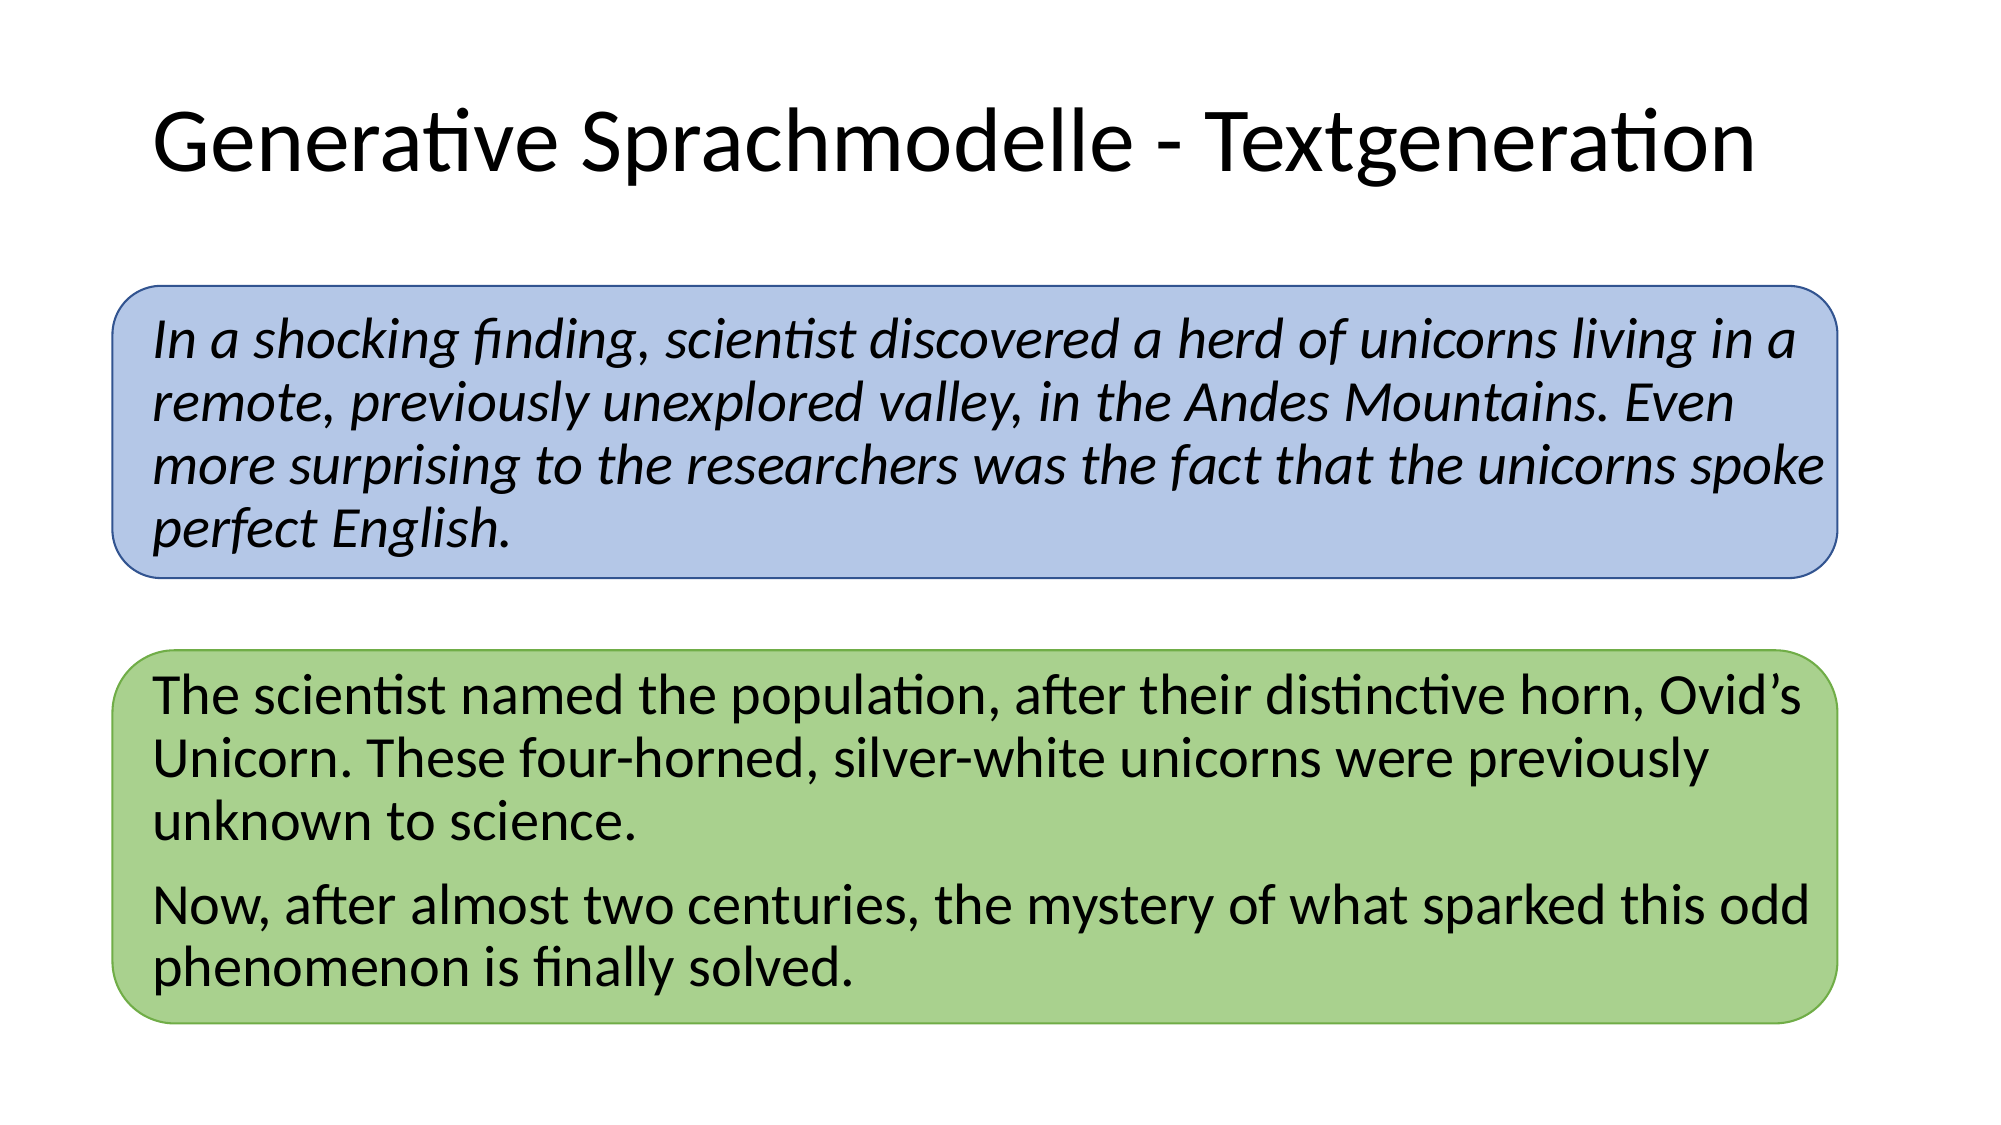

# Generative Sprachmodelle - Textgeneration

In a shocking finding, scientist discovered a herd of unicorns living in a remote, previously unexplored valley, in the Andes Mountains. Even more surprising to the researchers was the fact that the unicorns spoke perfect English.

The scientist named the population, after their distinctive horn, Ovid’s Unicorn. These four-horned, silver-white unicorns were previously unknown to science.
Now, after almost two centuries, the mystery of what sparked this odd phenomenon is finally solved.